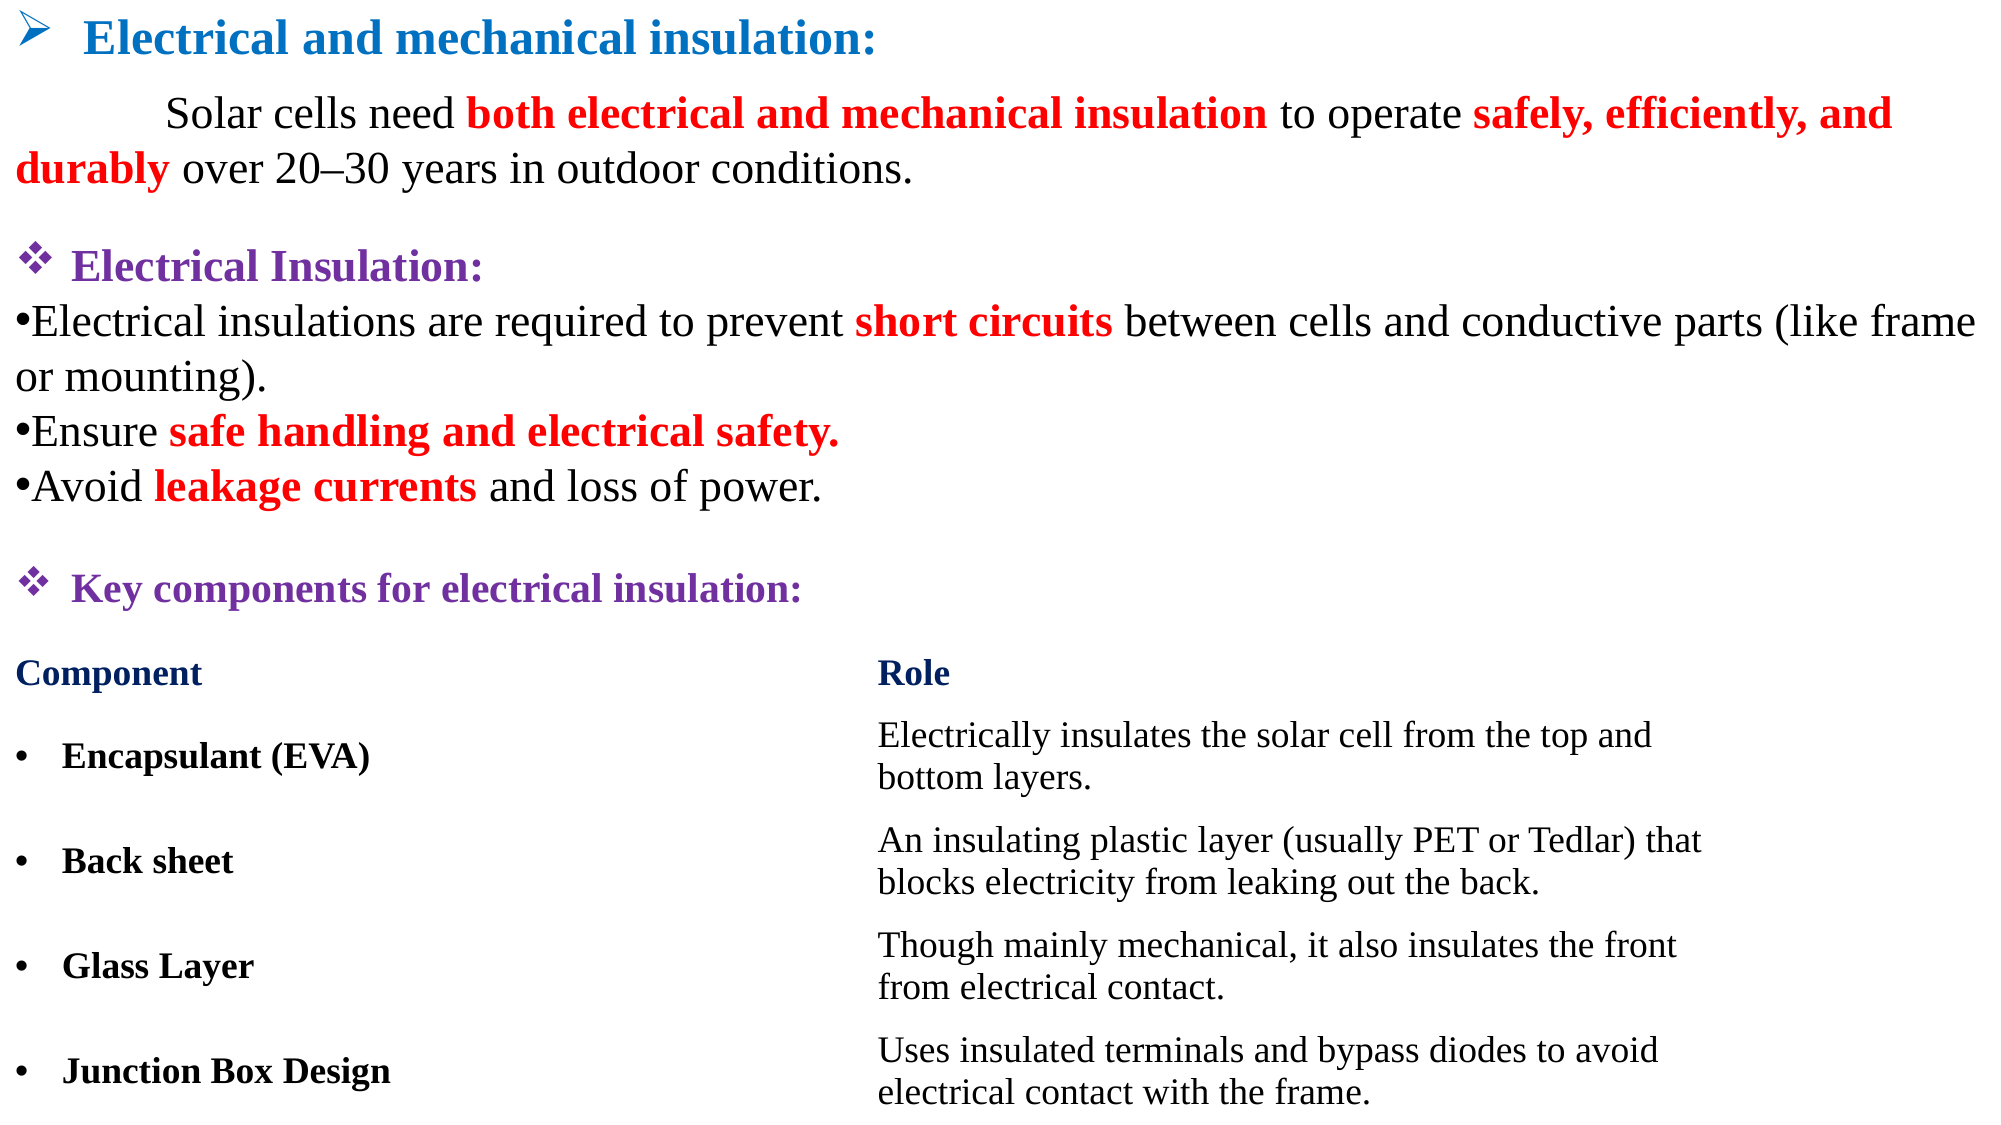

Electrical and mechanical insulation:
	Solar cells need both electrical and mechanical insulation to operate safely, efficiently, and durably over 20–30 years in outdoor conditions.
Electrical Insulation:
Electrical insulations are required to prevent short circuits between cells and conductive parts (like frame or mounting).
Ensure safe handling and electrical safety.
Avoid leakage currents and loss of power.

Key components for electrical insulation:

| Component | Role |
| --- | --- |
| Encapsulant (EVA) | Electrically insulates the solar cell from the top and bottom layers. |
| Back sheet | An insulating plastic layer (usually PET or Tedlar) that blocks electricity from leaking out the back. |
| Glass Layer | Though mainly mechanical, it also insulates the front from electrical contact. |
| Junction Box Design | Uses insulated terminals and bypass diodes to avoid electrical contact with the frame. |